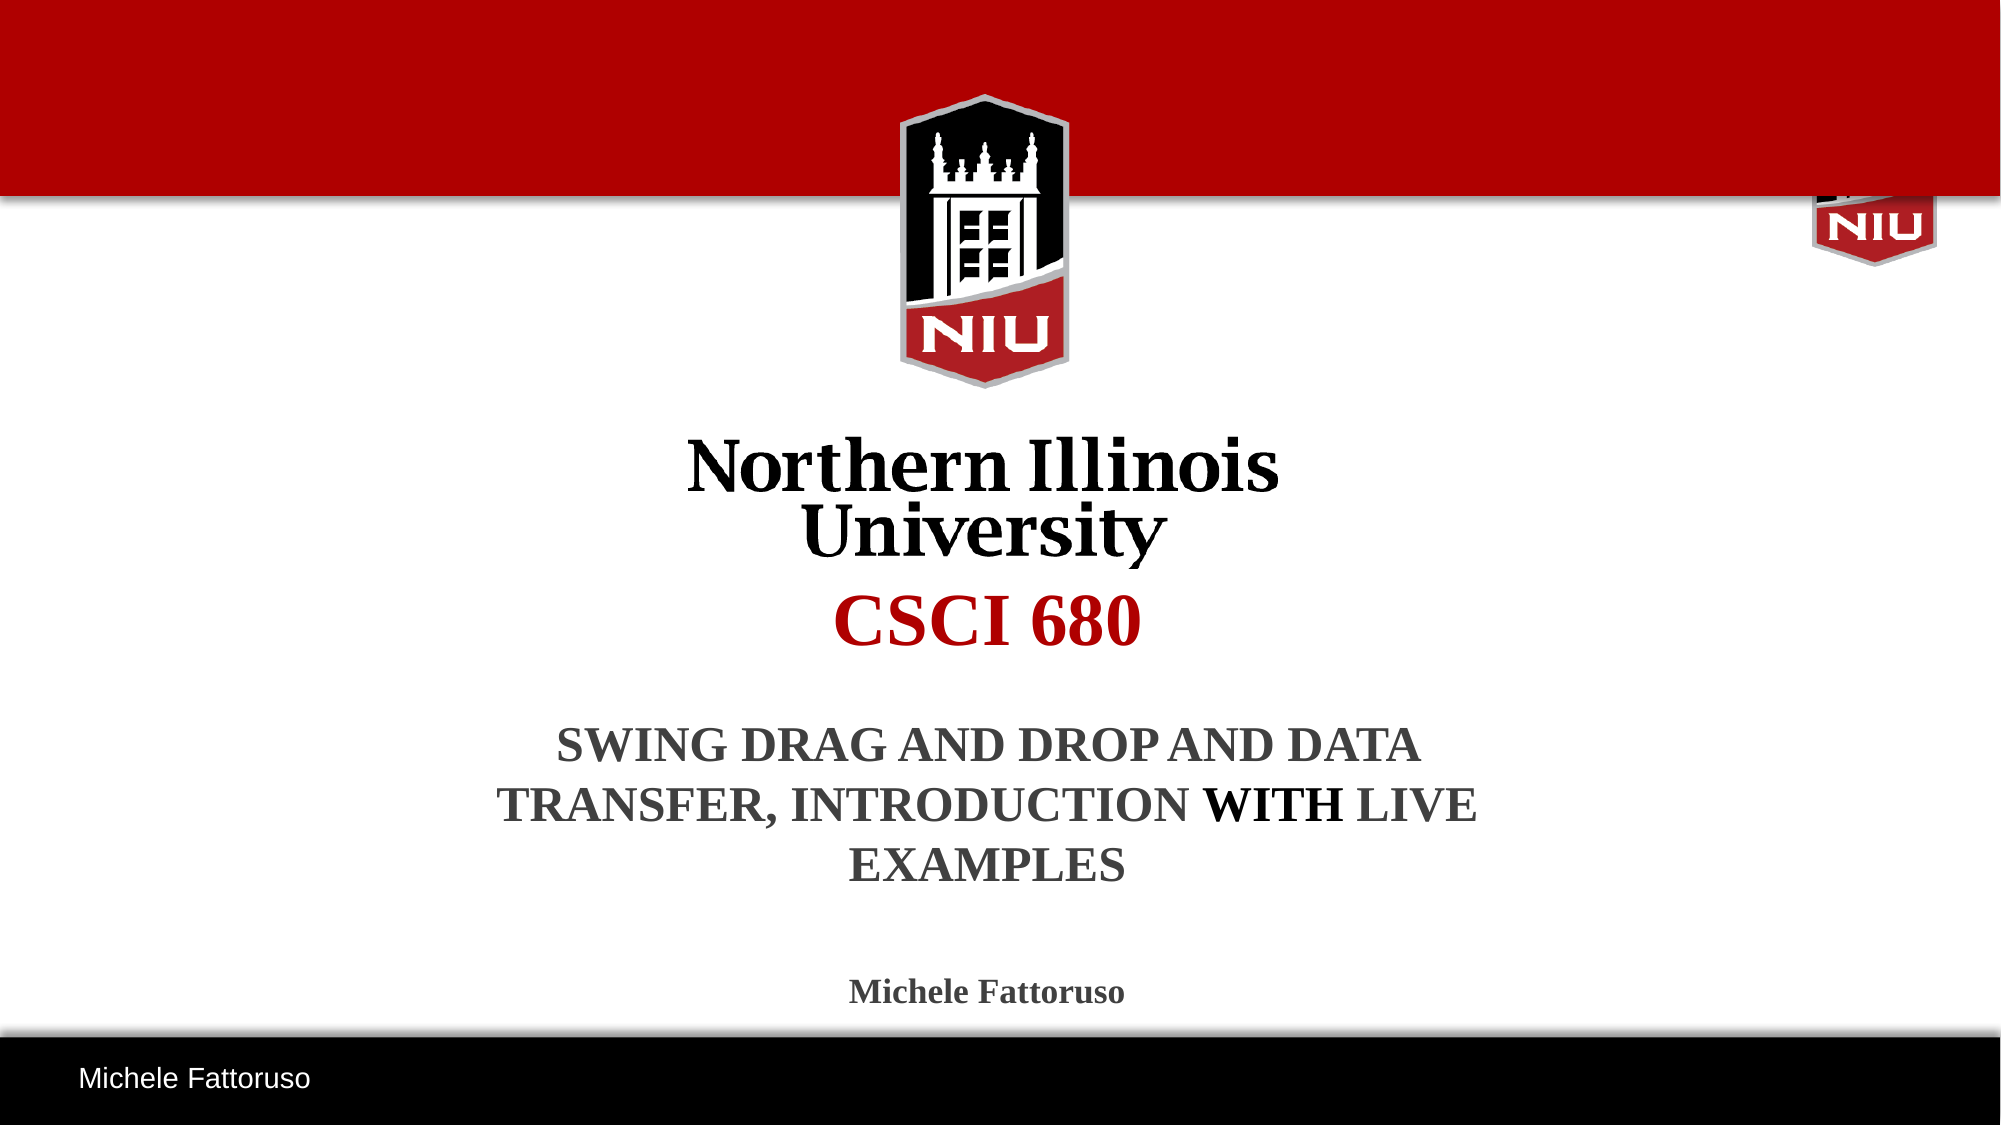

CSCI 680
SWING DRAG AND DROP AND DATA TRANSFER, INTRODUCTION WITH LIVE EXAMPLES

Michele Fattoruso

Michele Fattoruso